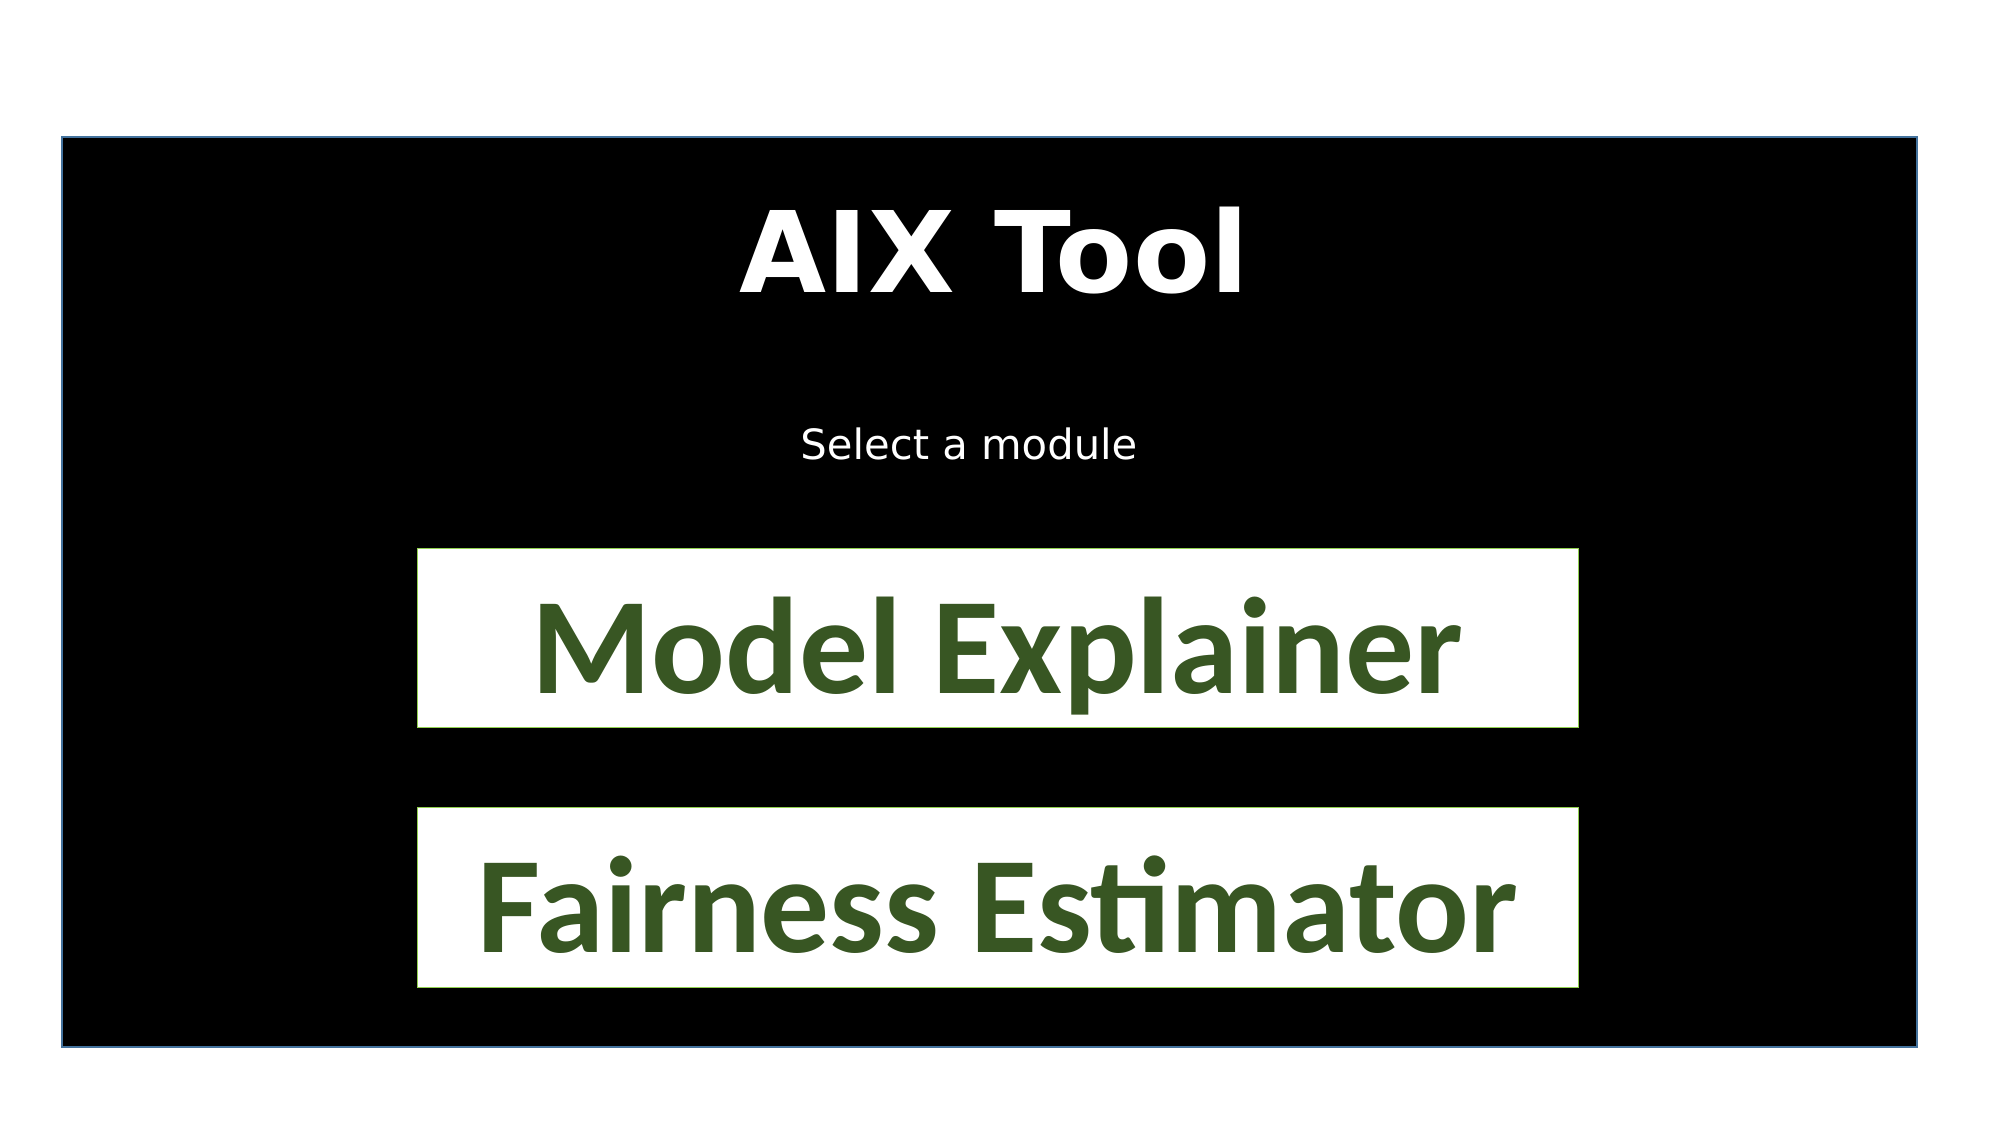

AIX Tool
Select a module
Model Explainer
Fairness Estimator